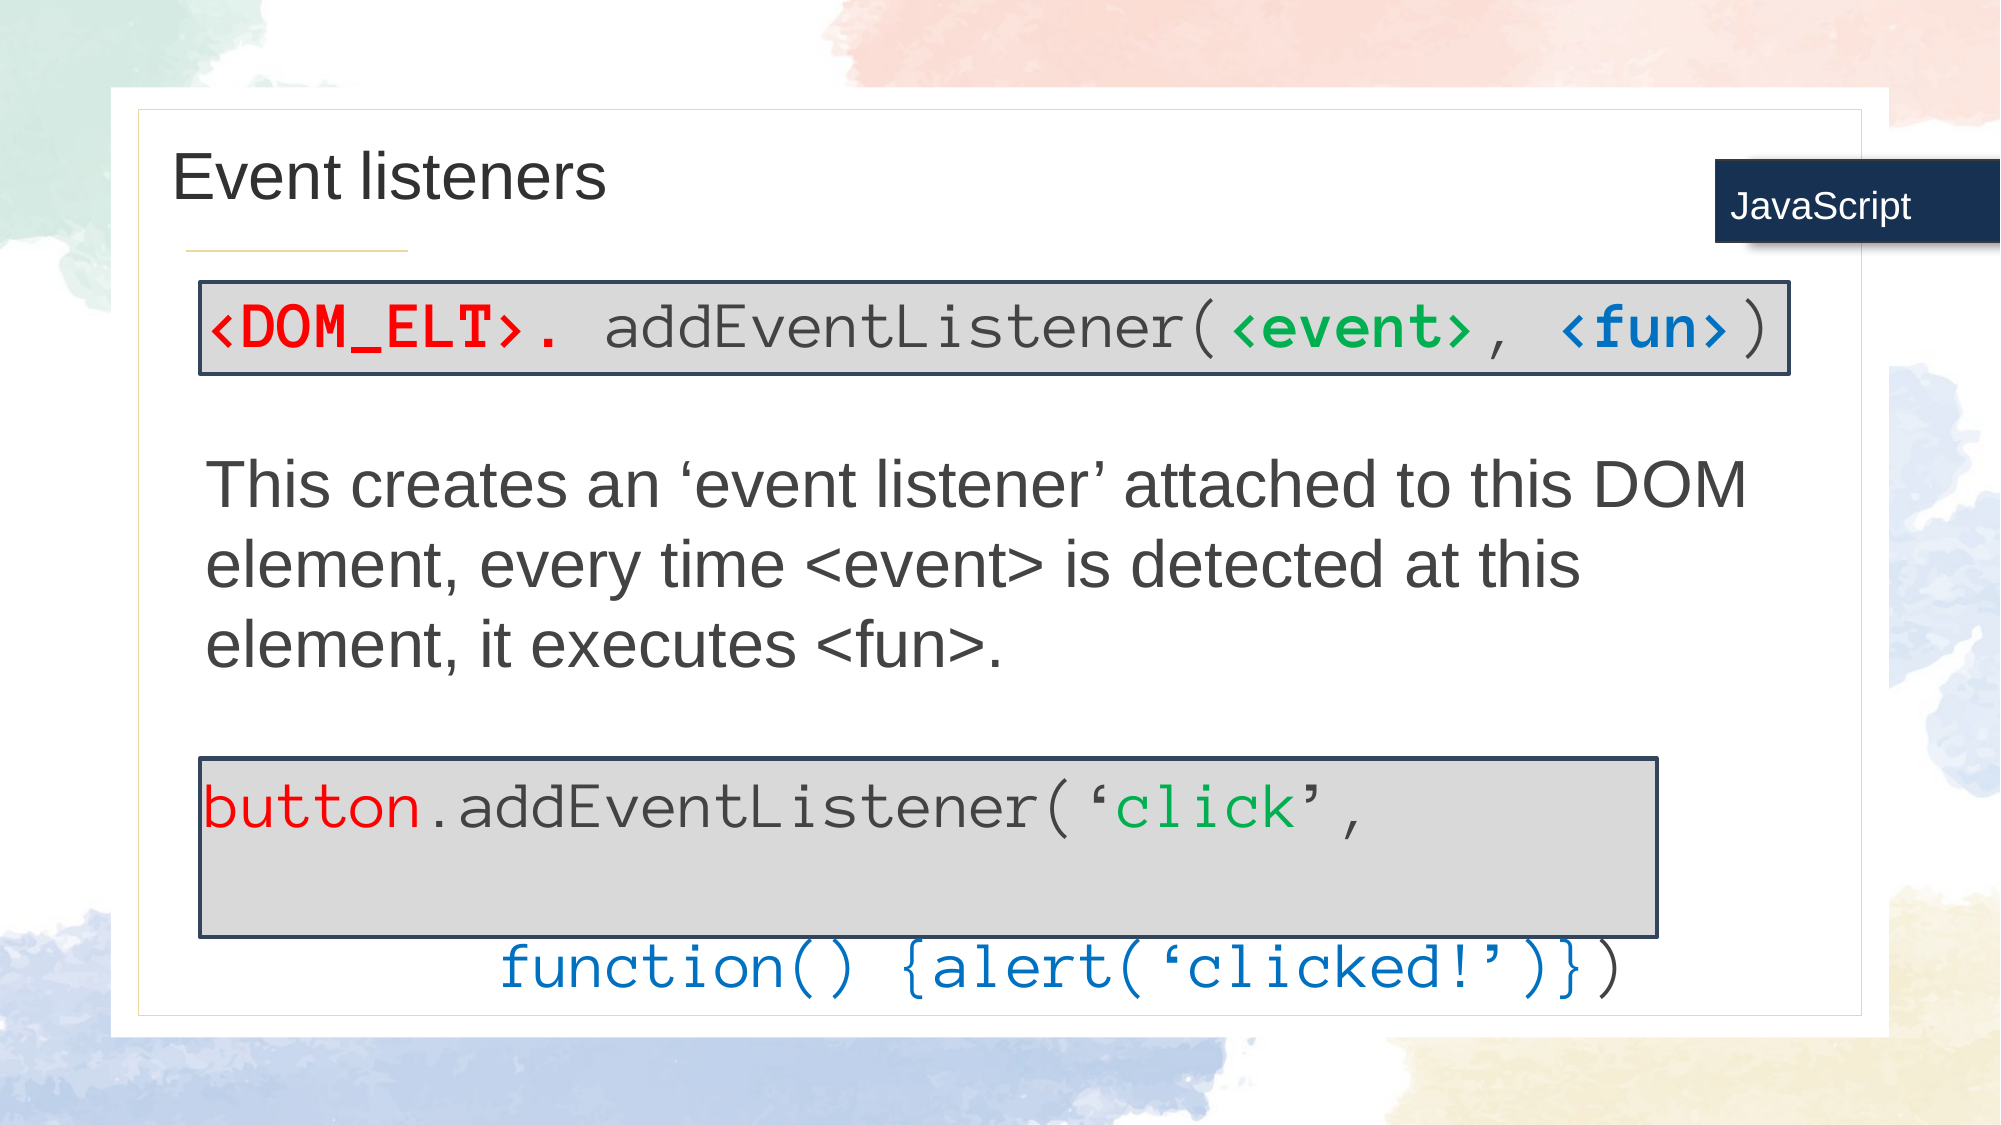

# Event listeners
JavaScript
<DOM_ELT>. addEventListener(<event>, <fun>)

This creates an ‘event listener’ attached to this DOM element, every time <event> is detected at this element, it executes <fun>.

button.addEventListener(‘click’,
        function() {alert(‘clicked!’)})